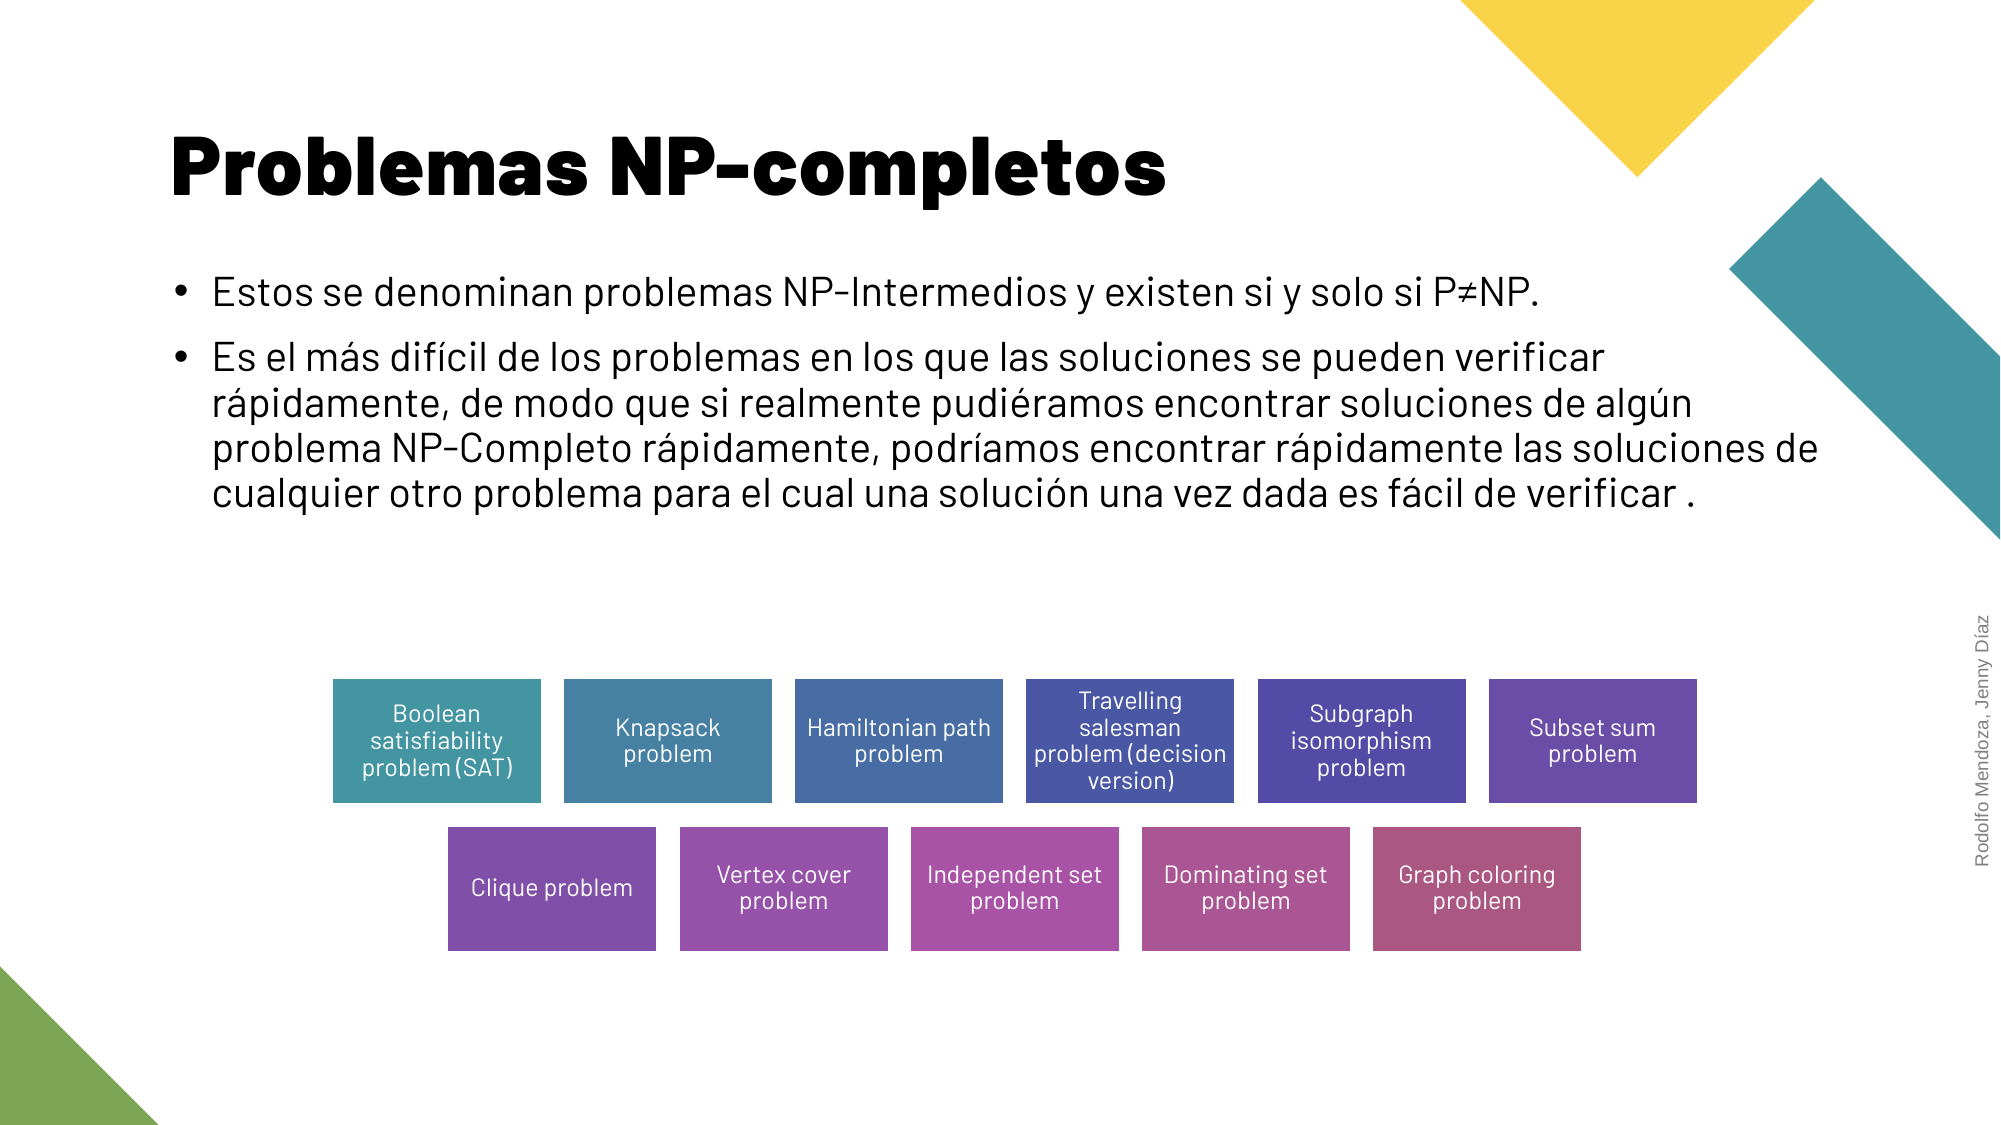

# Problemas NP-completos
Estos se denominan problemas NP-Intermedios y existen si y solo si P≠NP.
Es el más difícil de los problemas en los que las soluciones se pueden verificar rápidamente, de modo que si realmente pudiéramos encontrar soluciones de algún problema NP-Completo rápidamente, podríamos encontrar rápidamente las soluciones de cualquier otro problema para el cual una solución una vez dada es fácil de verificar .
Boolean satisfiability problem (SAT)
Knapsack problem
Hamiltonian path problem
Travelling salesman problem (decision version)
Subgraph isomorphism problem
Subset sum problem
Clique problem
Vertex cover problem
Independent set problem
Dominating set problem
Graph coloring problem